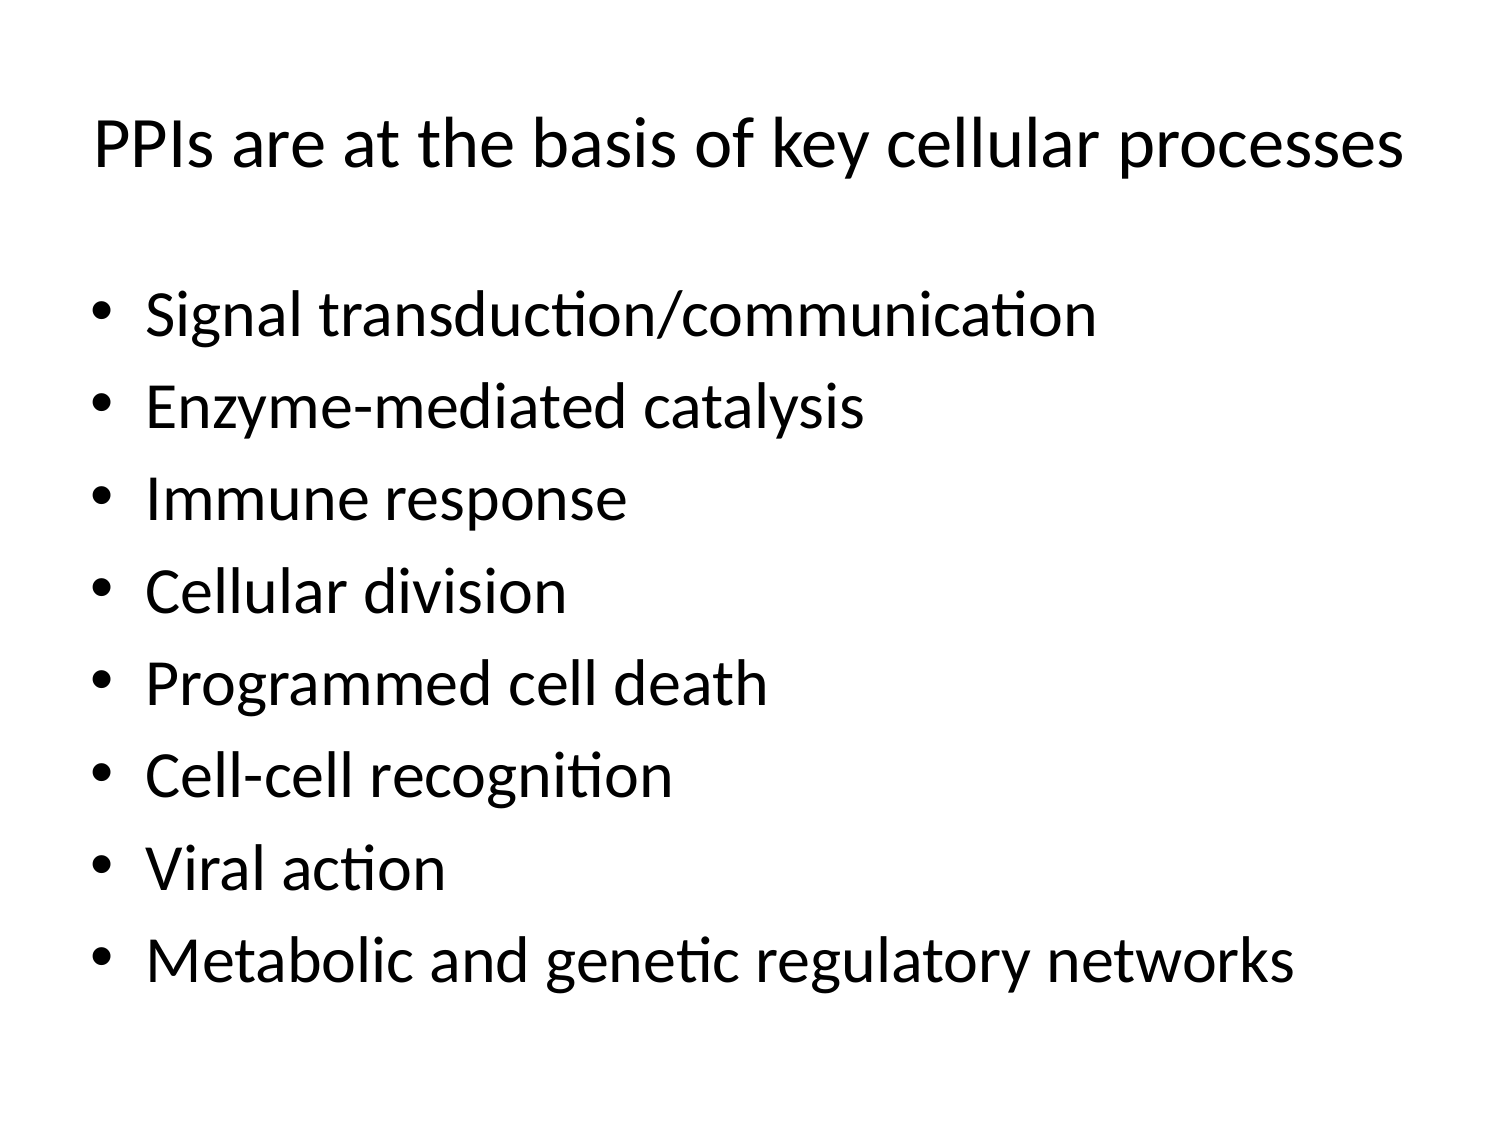

# PPIs are at the basis of key cellular processes
Signal transduction/communication
Enzyme-mediated catalysis
Immune response
Cellular division
Programmed cell death
Cell-cell recognition
Viral action
Metabolic and genetic regulatory networks